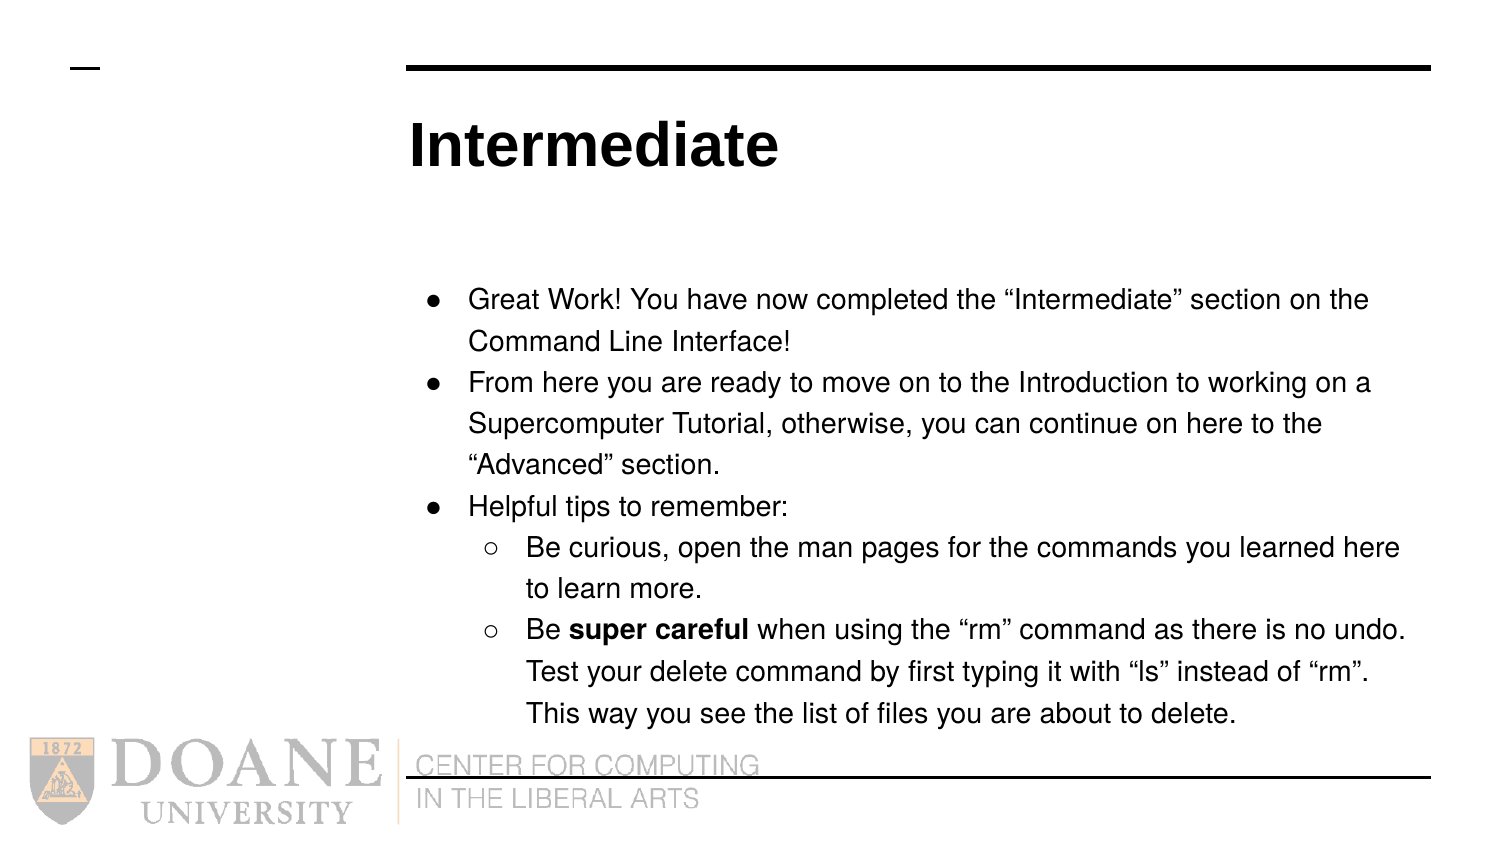

# Intermediate
Great Work! You have now completed the “Intermediate” section on the Command Line Interface!
From here you are ready to move on to the Introduction to working on a Supercomputer Tutorial, otherwise, you can continue on here to the “Advanced” section.
Helpful tips to remember:
Be curious, open the man pages for the commands you learned here to learn more.
Be super careful when using the “rm” command as there is no undo. Test your delete command by first typing it with “ls” instead of “rm”. This way you see the list of files you are about to delete.